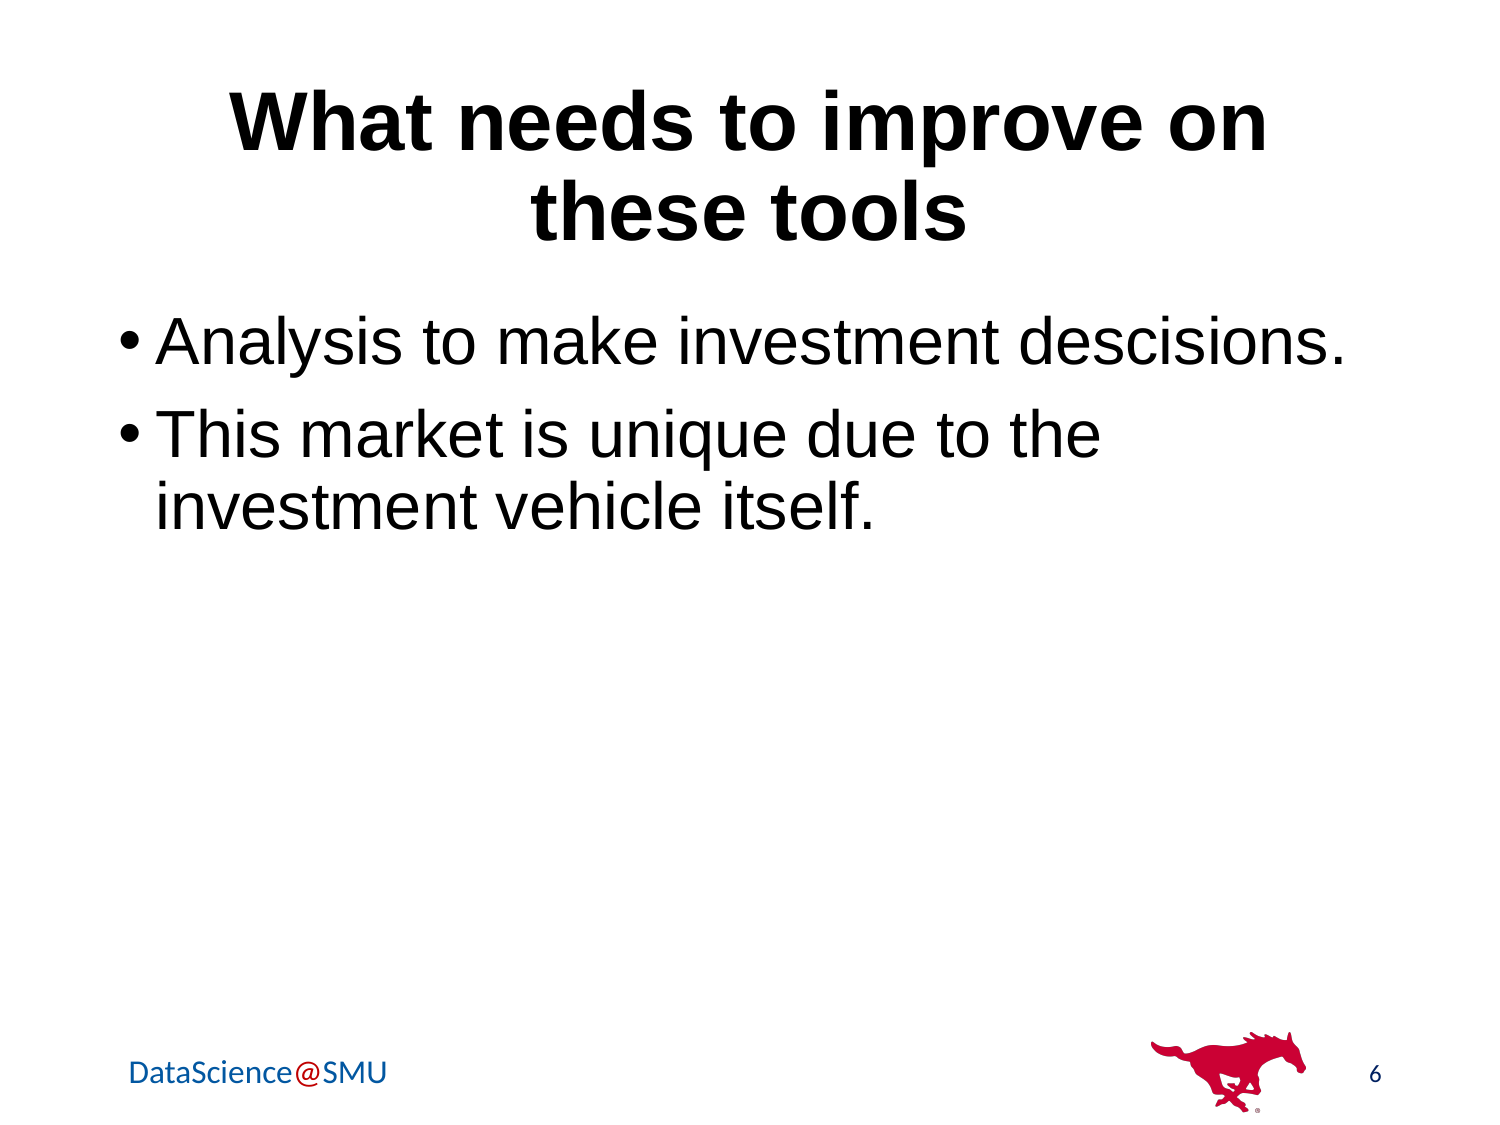

# What needs to improve on these tools
Analysis to make investment descisions.
This market is unique due to the investment vehicle itself.

6